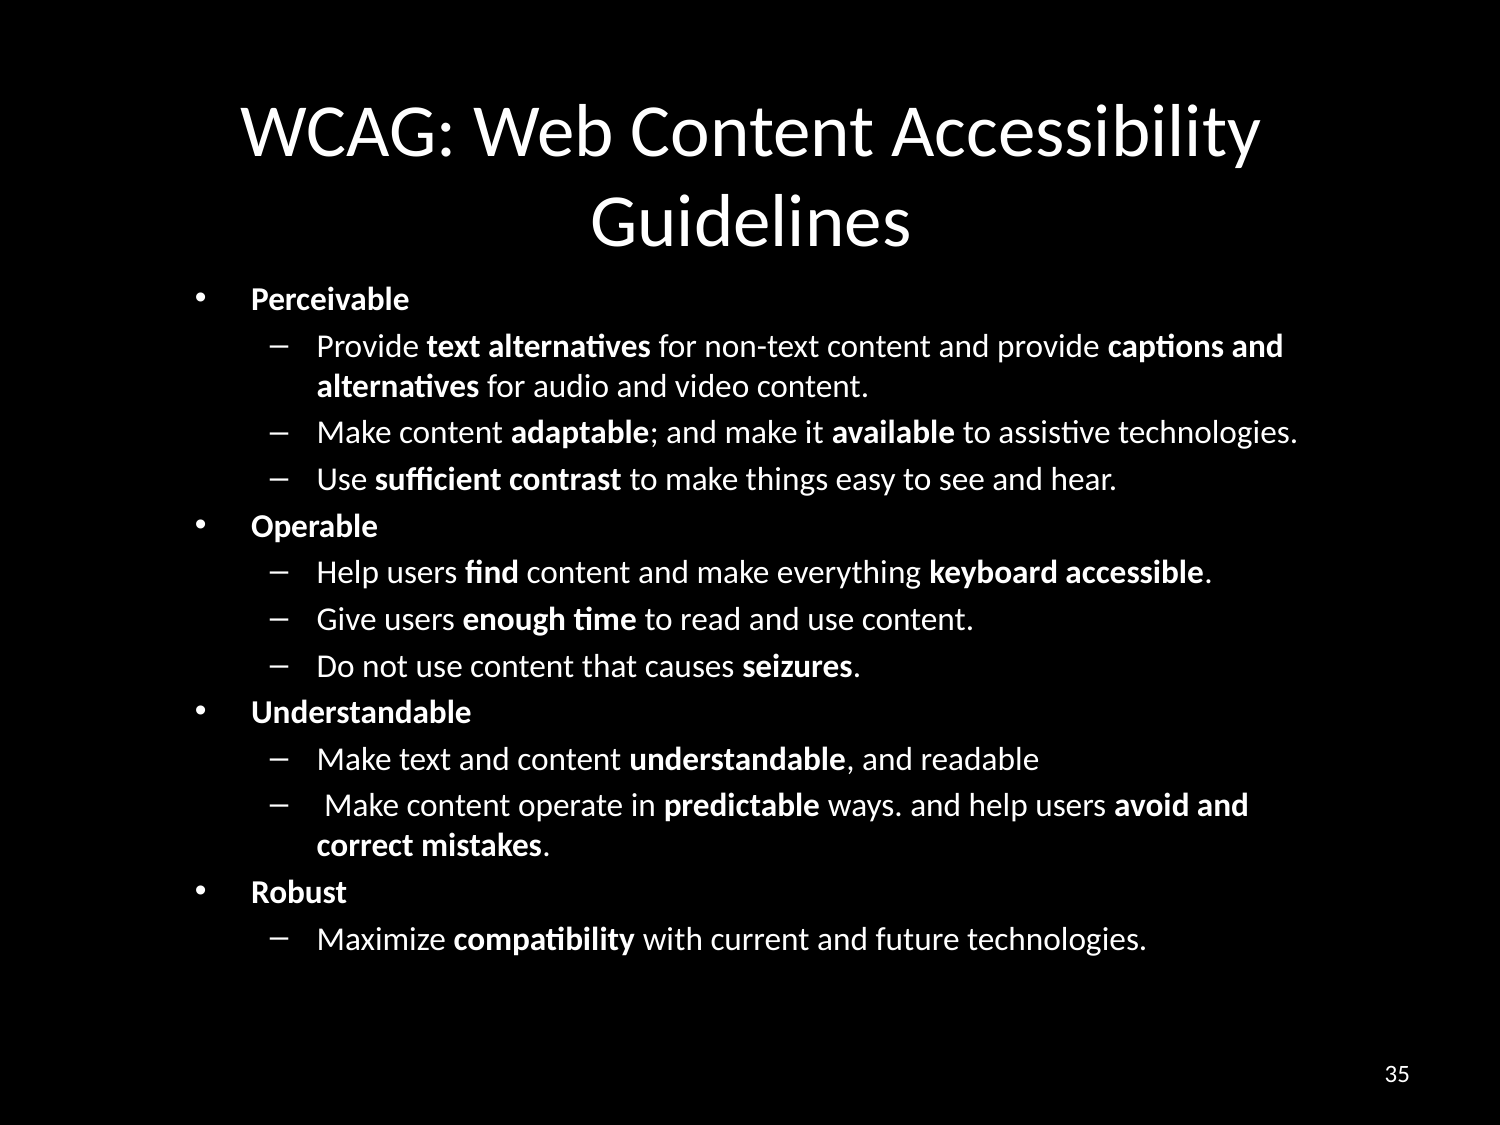

# WCAG: Web Content Accessibility Guidelines
Perceivable
Provide text alternatives for non-text content and provide captions and alternatives for audio and video content.
Make content adaptable; and make it available to assistive technologies.
Use sufficient contrast to make things easy to see and hear.
Operable
Help users find content and make everything keyboard accessible.
Give users enough time to read and use content.
Do not use content that causes seizures.
Understandable
Make text and content understandable, and readable
 Make content operate in predictable ways. and help users avoid and correct mistakes.
Robust
Maximize compatibility with current and future technologies.

http://www.w3.org/WAI/intro/wcag.php
35